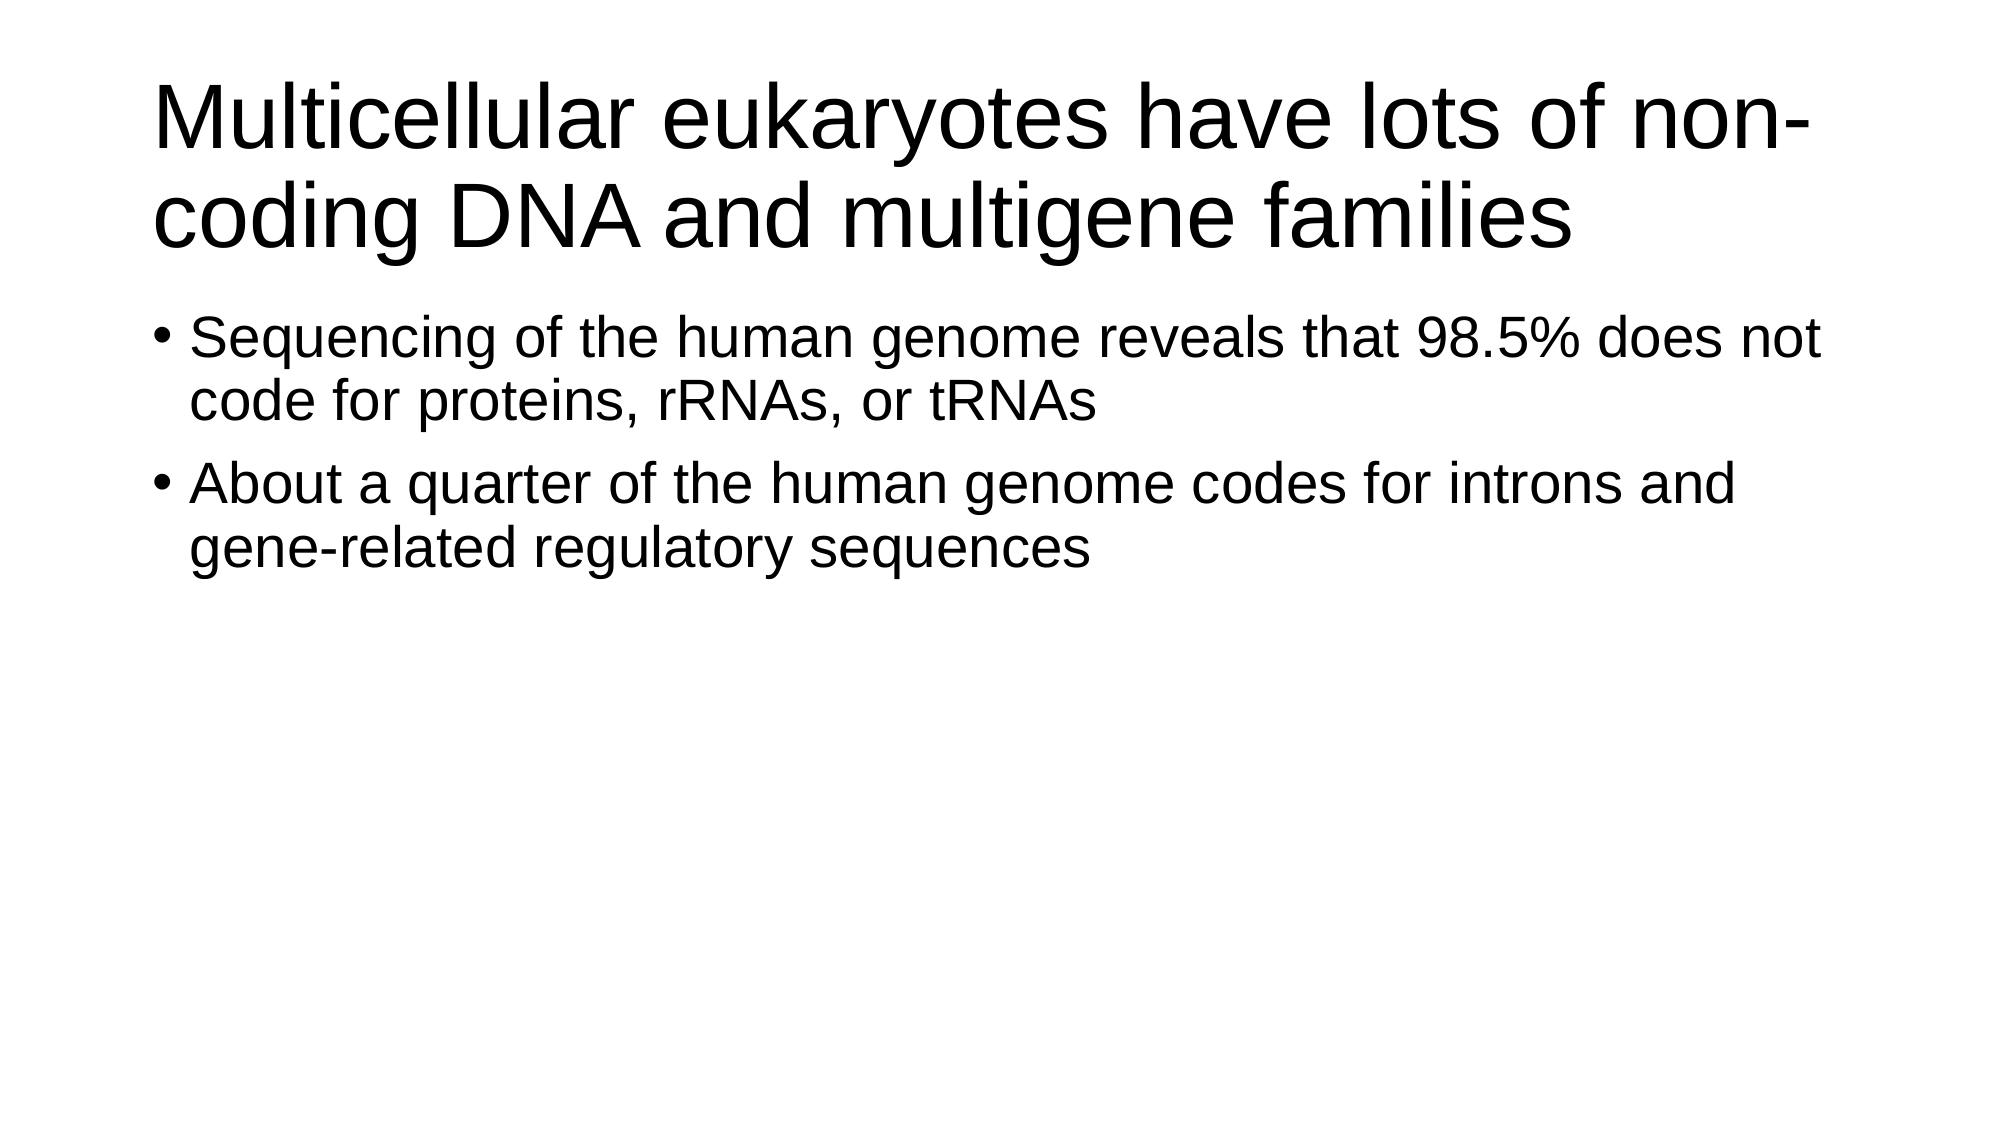

# Multicellular eukaryotes have lots of non-coding DNA and multigene families
Sequencing of the human genome reveals that 98.5% does not code for proteins, rRNAs, or tRNAs
About a quarter of the human genome codes for introns and gene-related regulatory sequences